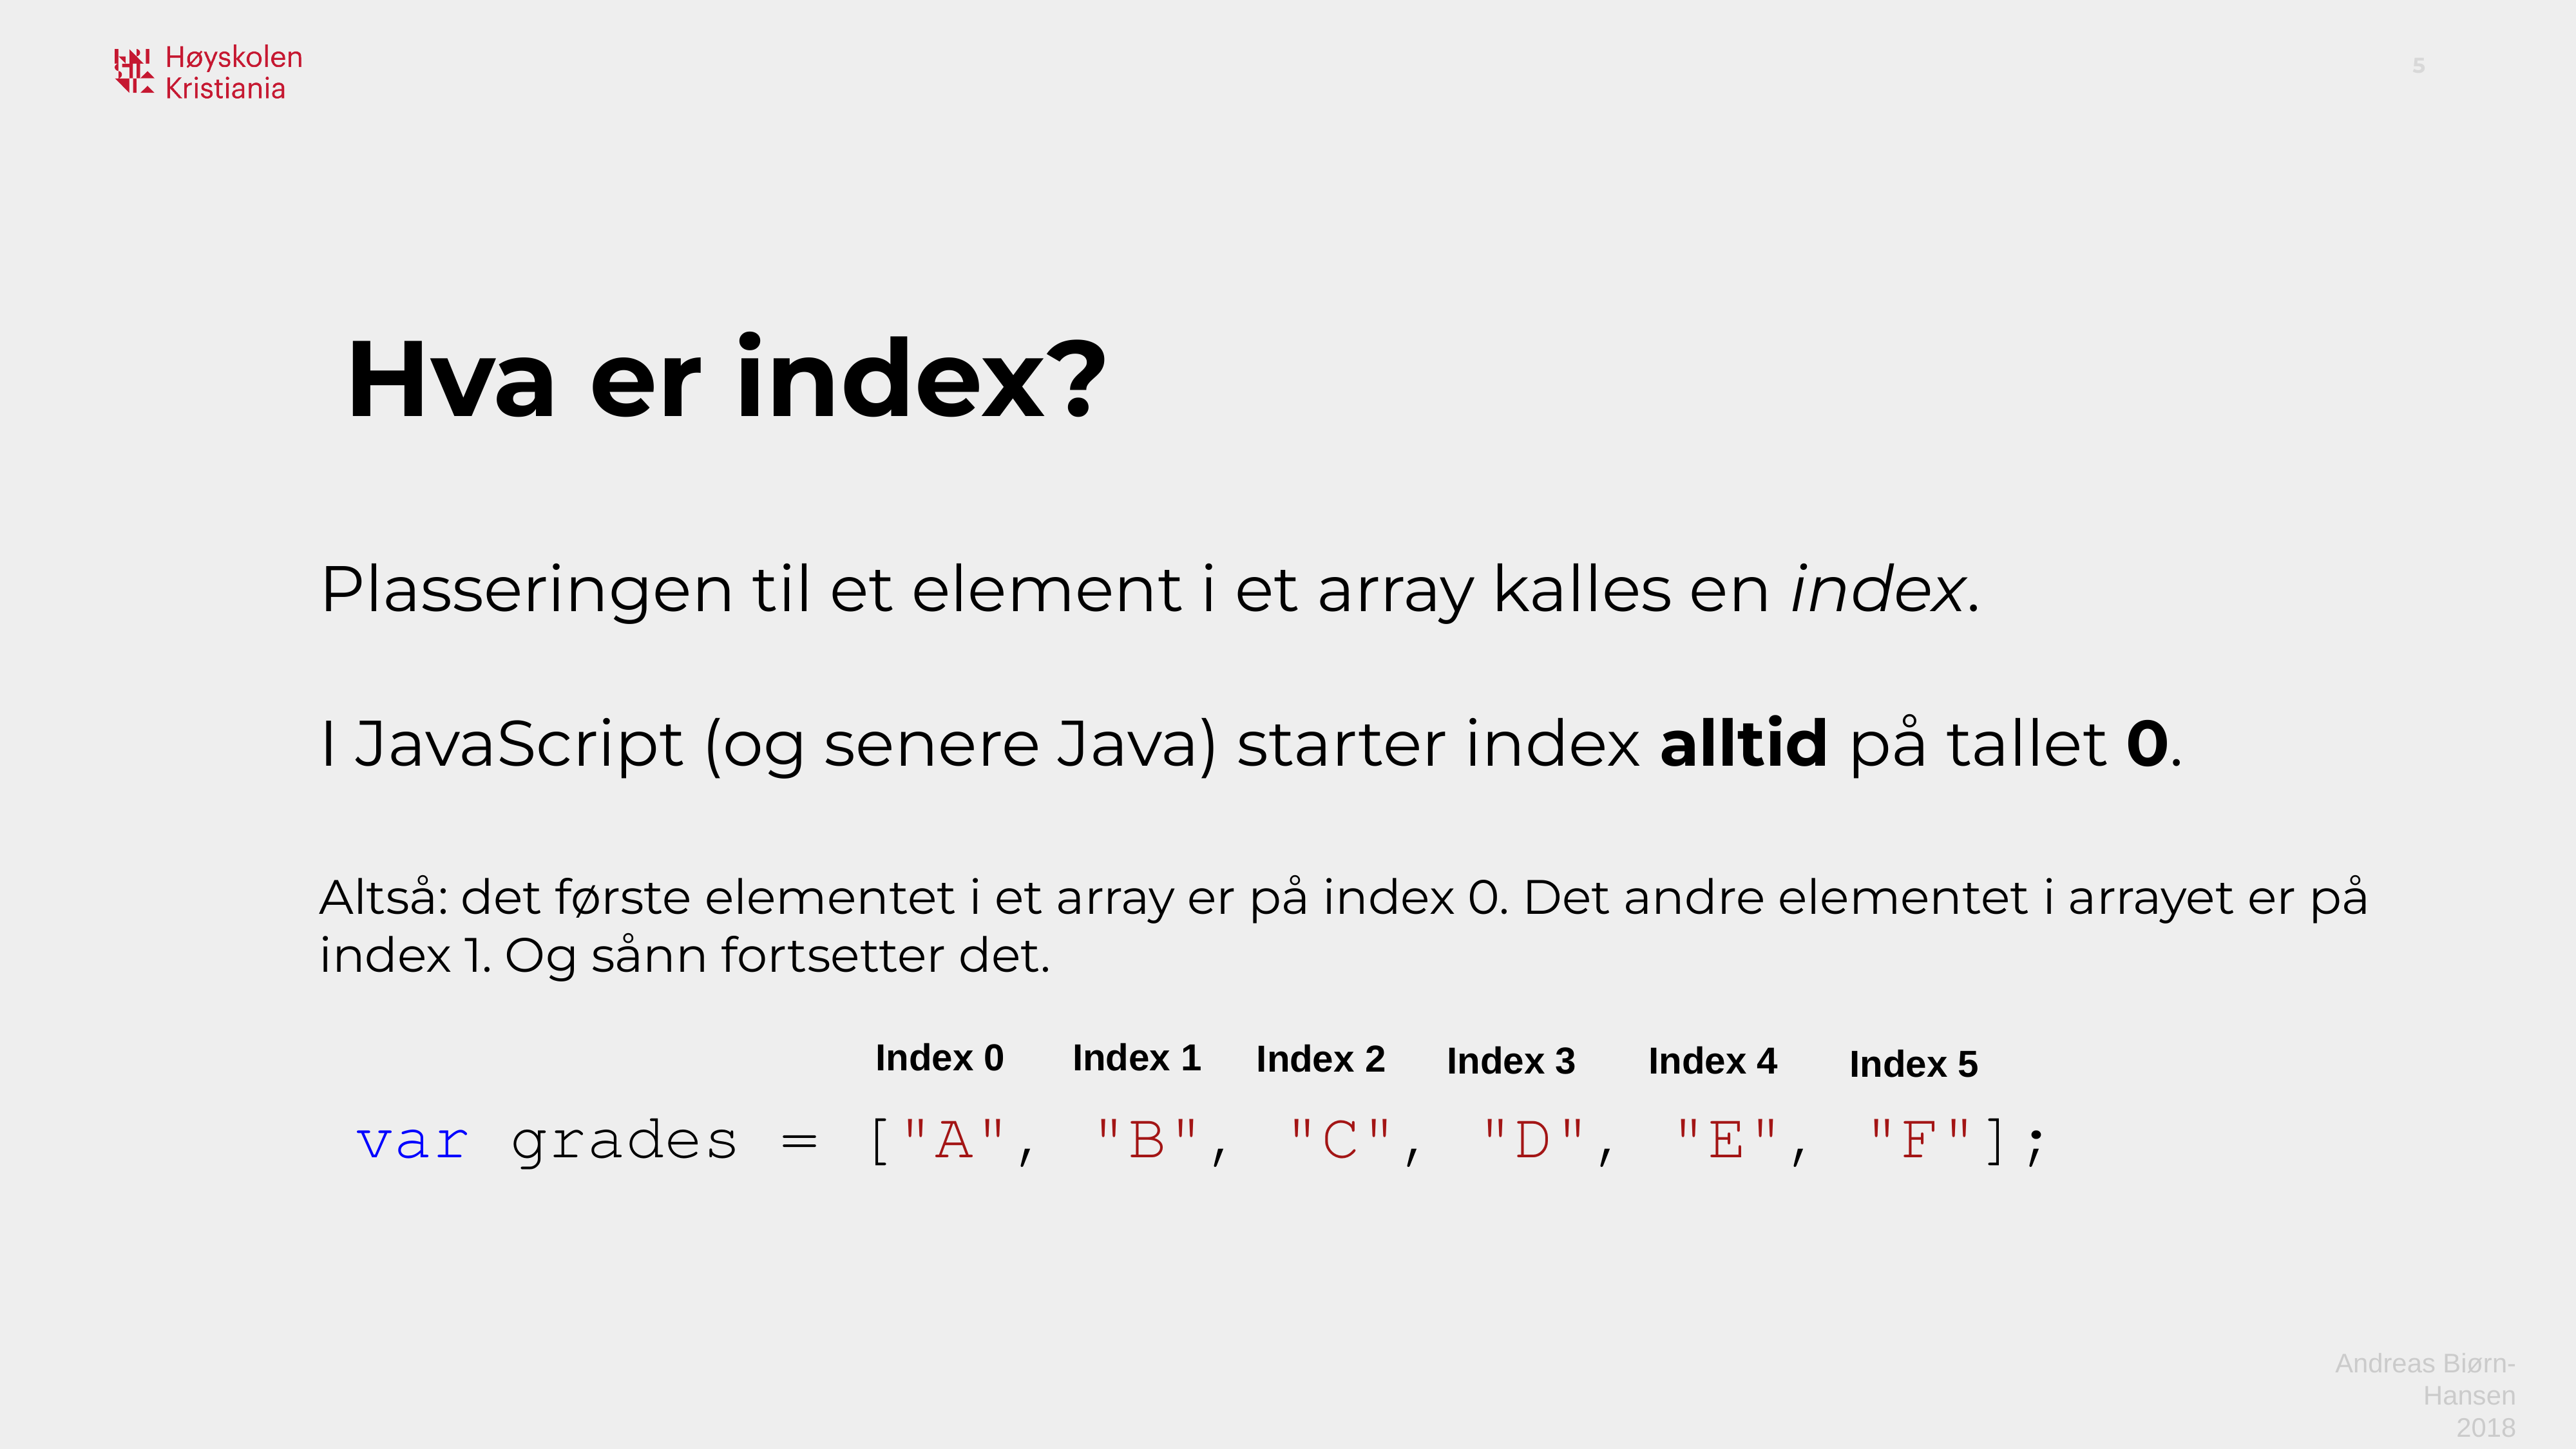

Hva er index?
Plasseringen til et element i et array kalles en index.

I JavaScript (og senere Java) starter index alltid på tallet 0.

Altså: det første elementet i et array er på index 0. Det andre elementet i arrayet er på index 1. Og sånn fortsetter det.
Index 0
Index 1
Index 2
Index 3
Index 4
Index 5
var grades = ["A", "B", "C", "D", "E", "F"];